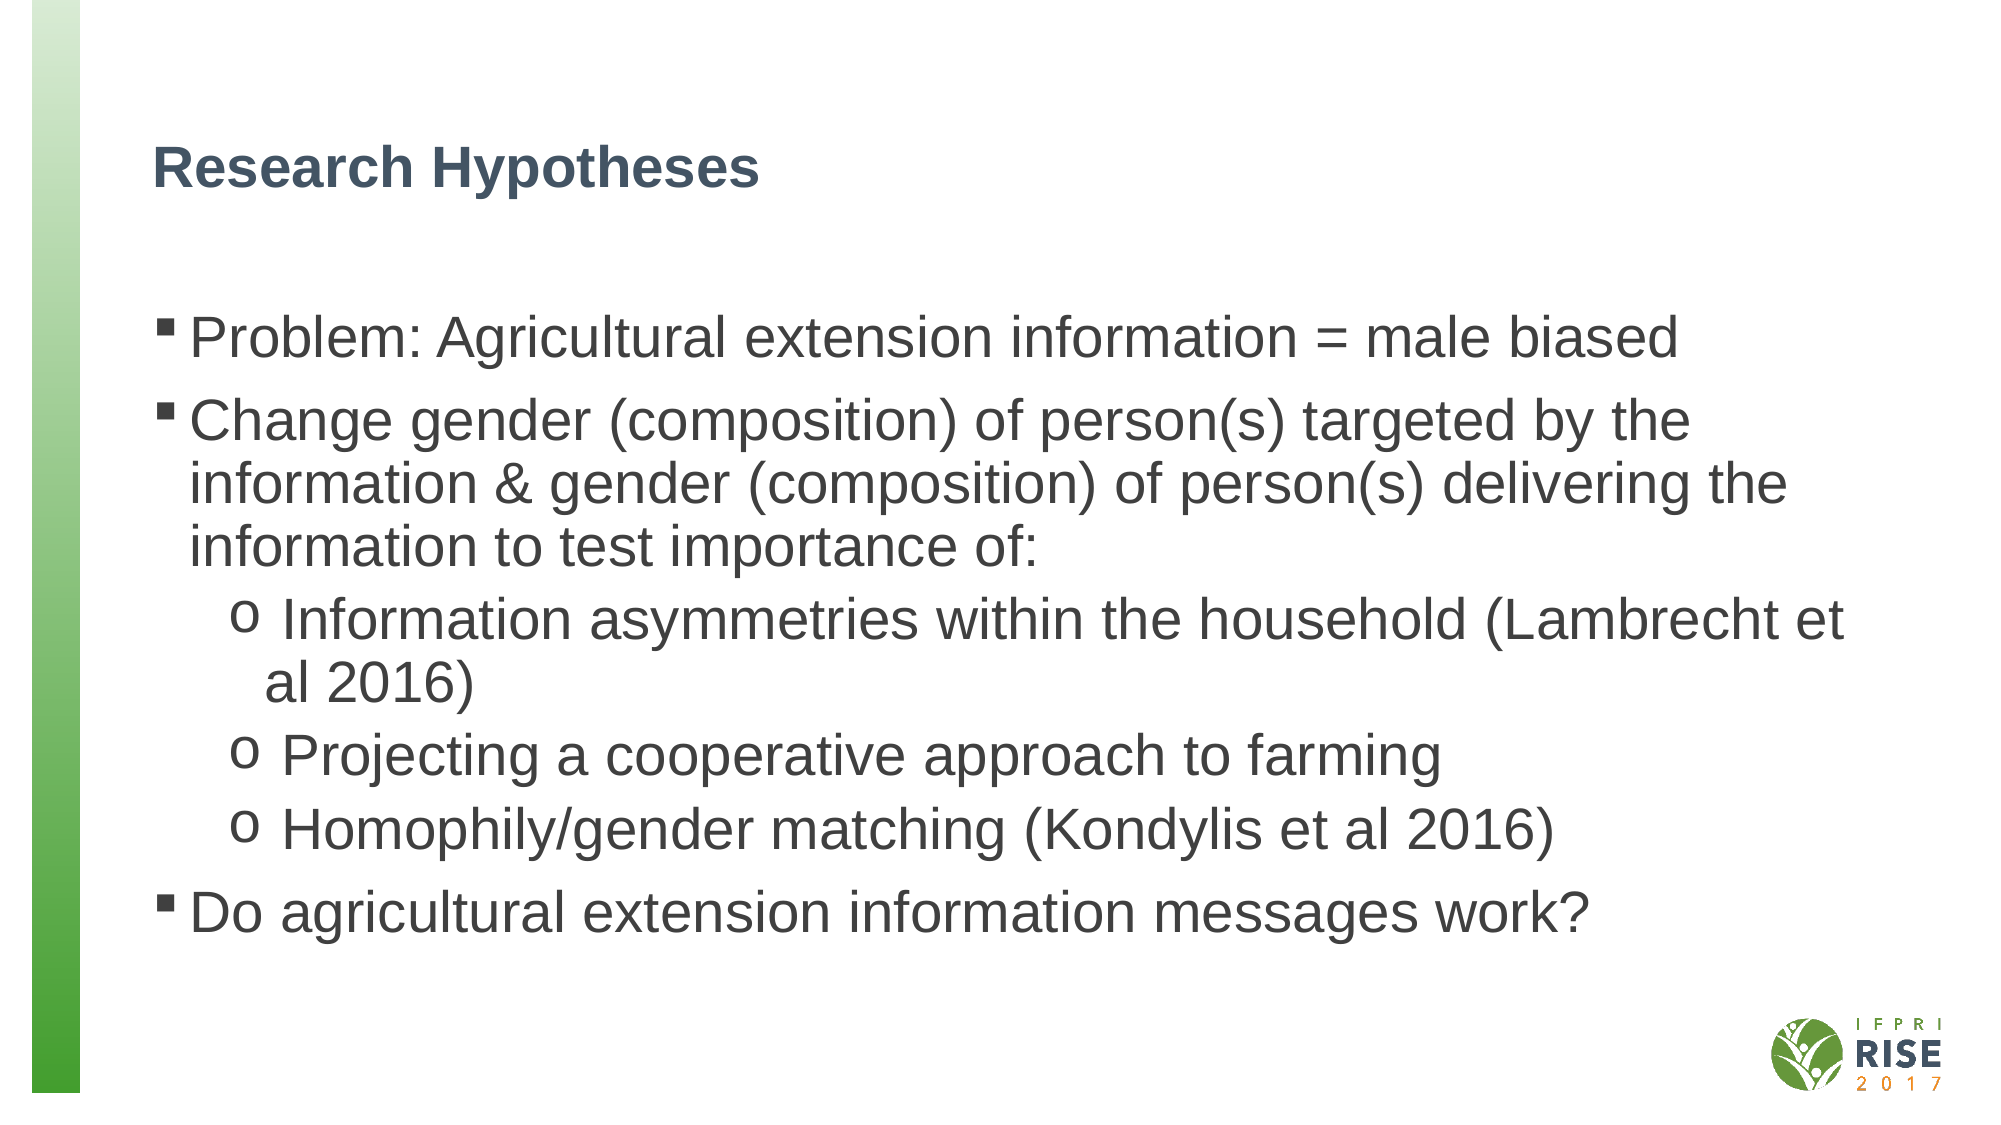

# Research Hypotheses
Problem: Agricultural extension information = male biased
Change gender (composition) of person(s) targeted by the information & gender (composition) of person(s) delivering the information to test importance of:
 Information asymmetries within the household (Lambrecht et al 2016)
 Projecting a cooperative approach to farming
 Homophily/gender matching (Kondylis et al 2016)
Do agricultural extension information messages work?